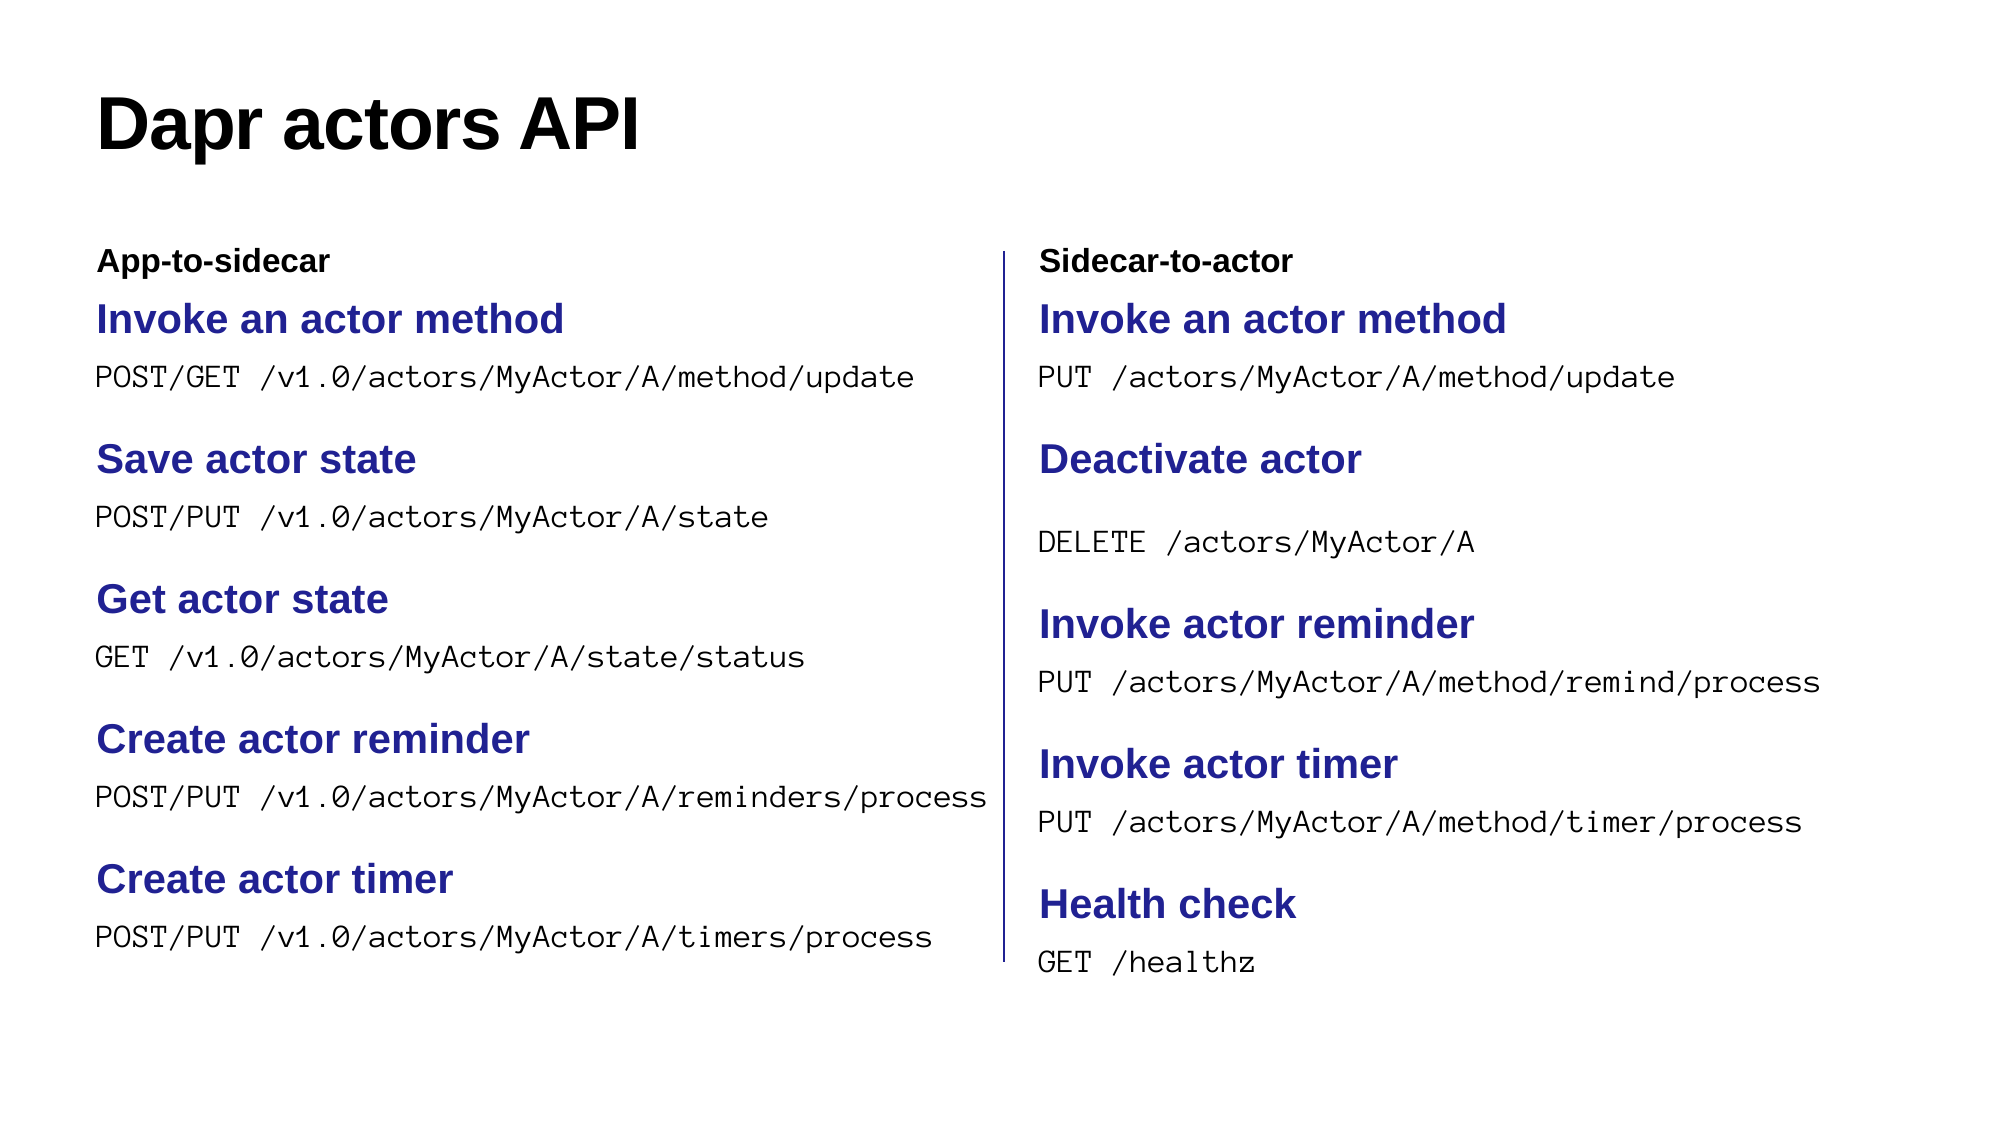

# Dapr actors API
App-to-sidecar
Invoke an actor method
POST/GET /v1.0/actors/MyActor/A/method/update
Save actor state
POST/PUT /v1.0/actors/MyActor/A/state
Get actor state
GET /v1.0/actors/MyActor/A/state/status
Create actor reminder
POST/PUT /v1.0/actors/MyActor/A/reminders/process
Create actor timer
POST/PUT /v1.0/actors/MyActor/A/timers/process
Sidecar-to-actor
Invoke an actor method
PUT /actors/MyActor/A/method/update
Deactivate actor
DELETE /actors/MyActor/A
Invoke actor reminder
PUT /actors/MyActor/A/method/remind/process
Invoke actor timer
PUT /actors/MyActor/A/method/timer/process
Health check
GET /healthz